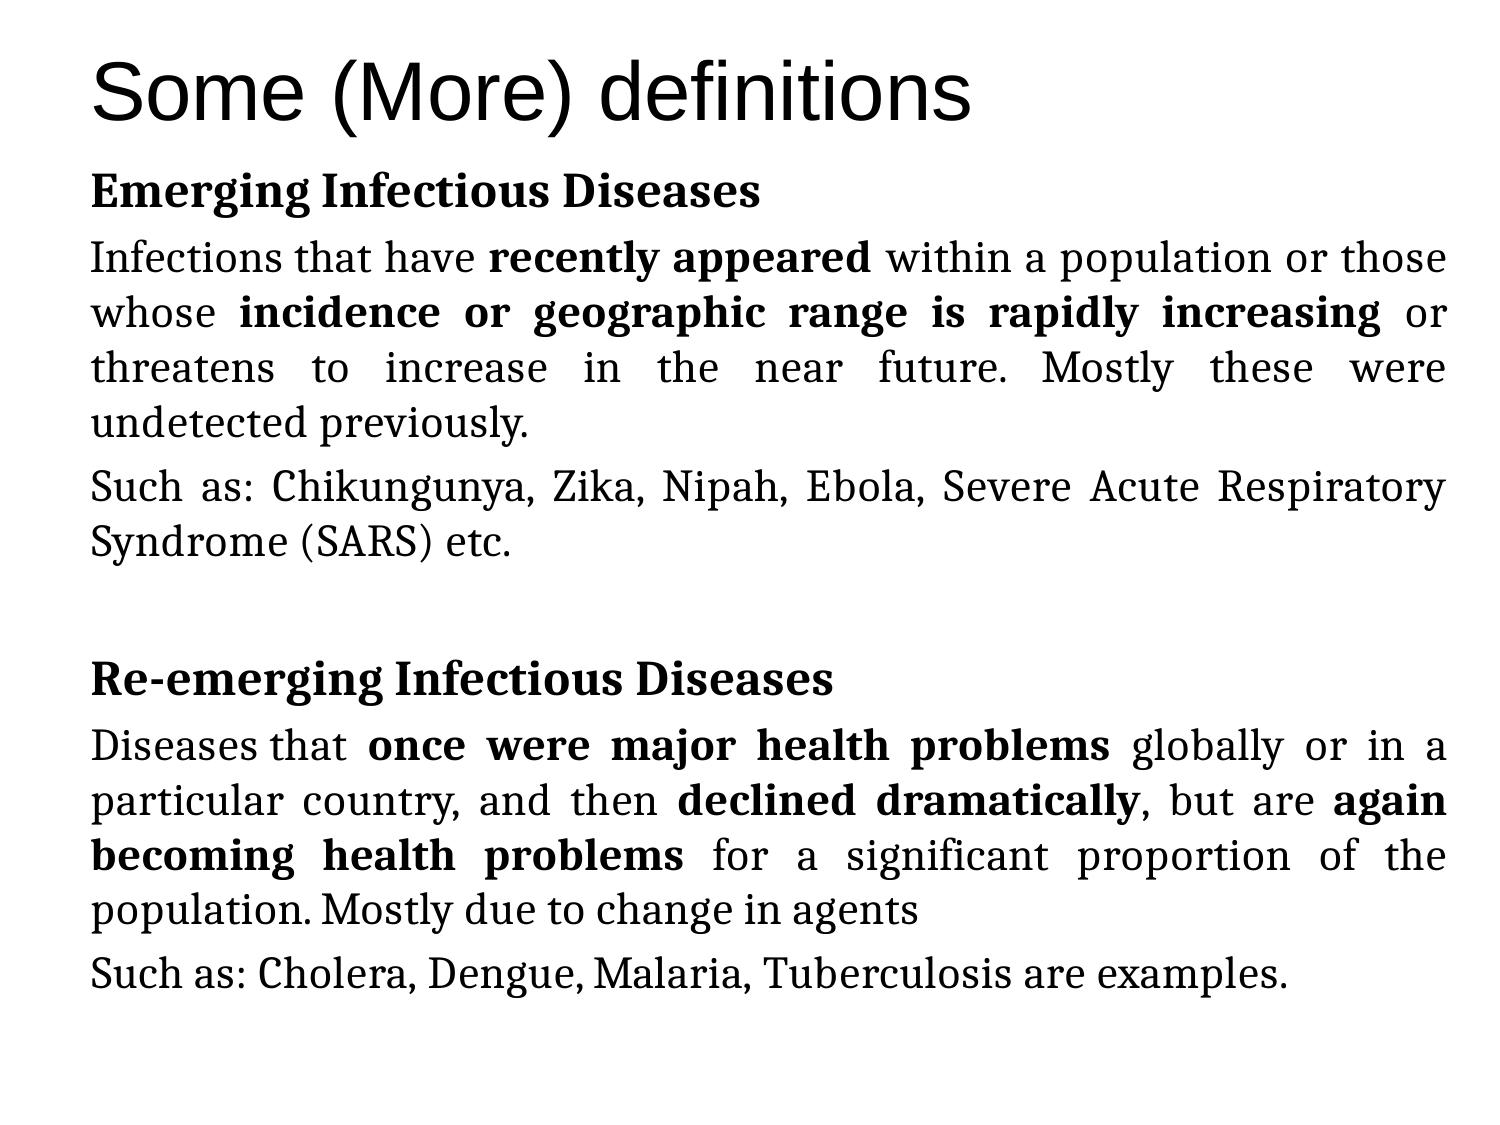

# Some (More) definitions
Emerging Infectious Diseases
Infections that have recently appeared within a population or those whose incidence or geographic range is rapidly increasing or threatens to increase in the near future. Mostly these were undetected previously.
Such as: Chikungunya, Zika, Nipah, Ebola, Severe Acute Respiratory Syndrome (SARS) etc.

Re-emerging Infectious Diseases
Diseases that once were major health problems globally or in a particular country, and then declined dramatically, but are again becoming health problems for a significant proportion of the population. Mostly due to change in agents
Such as: Cholera, Dengue, Malaria, Tuberculosis are examples.